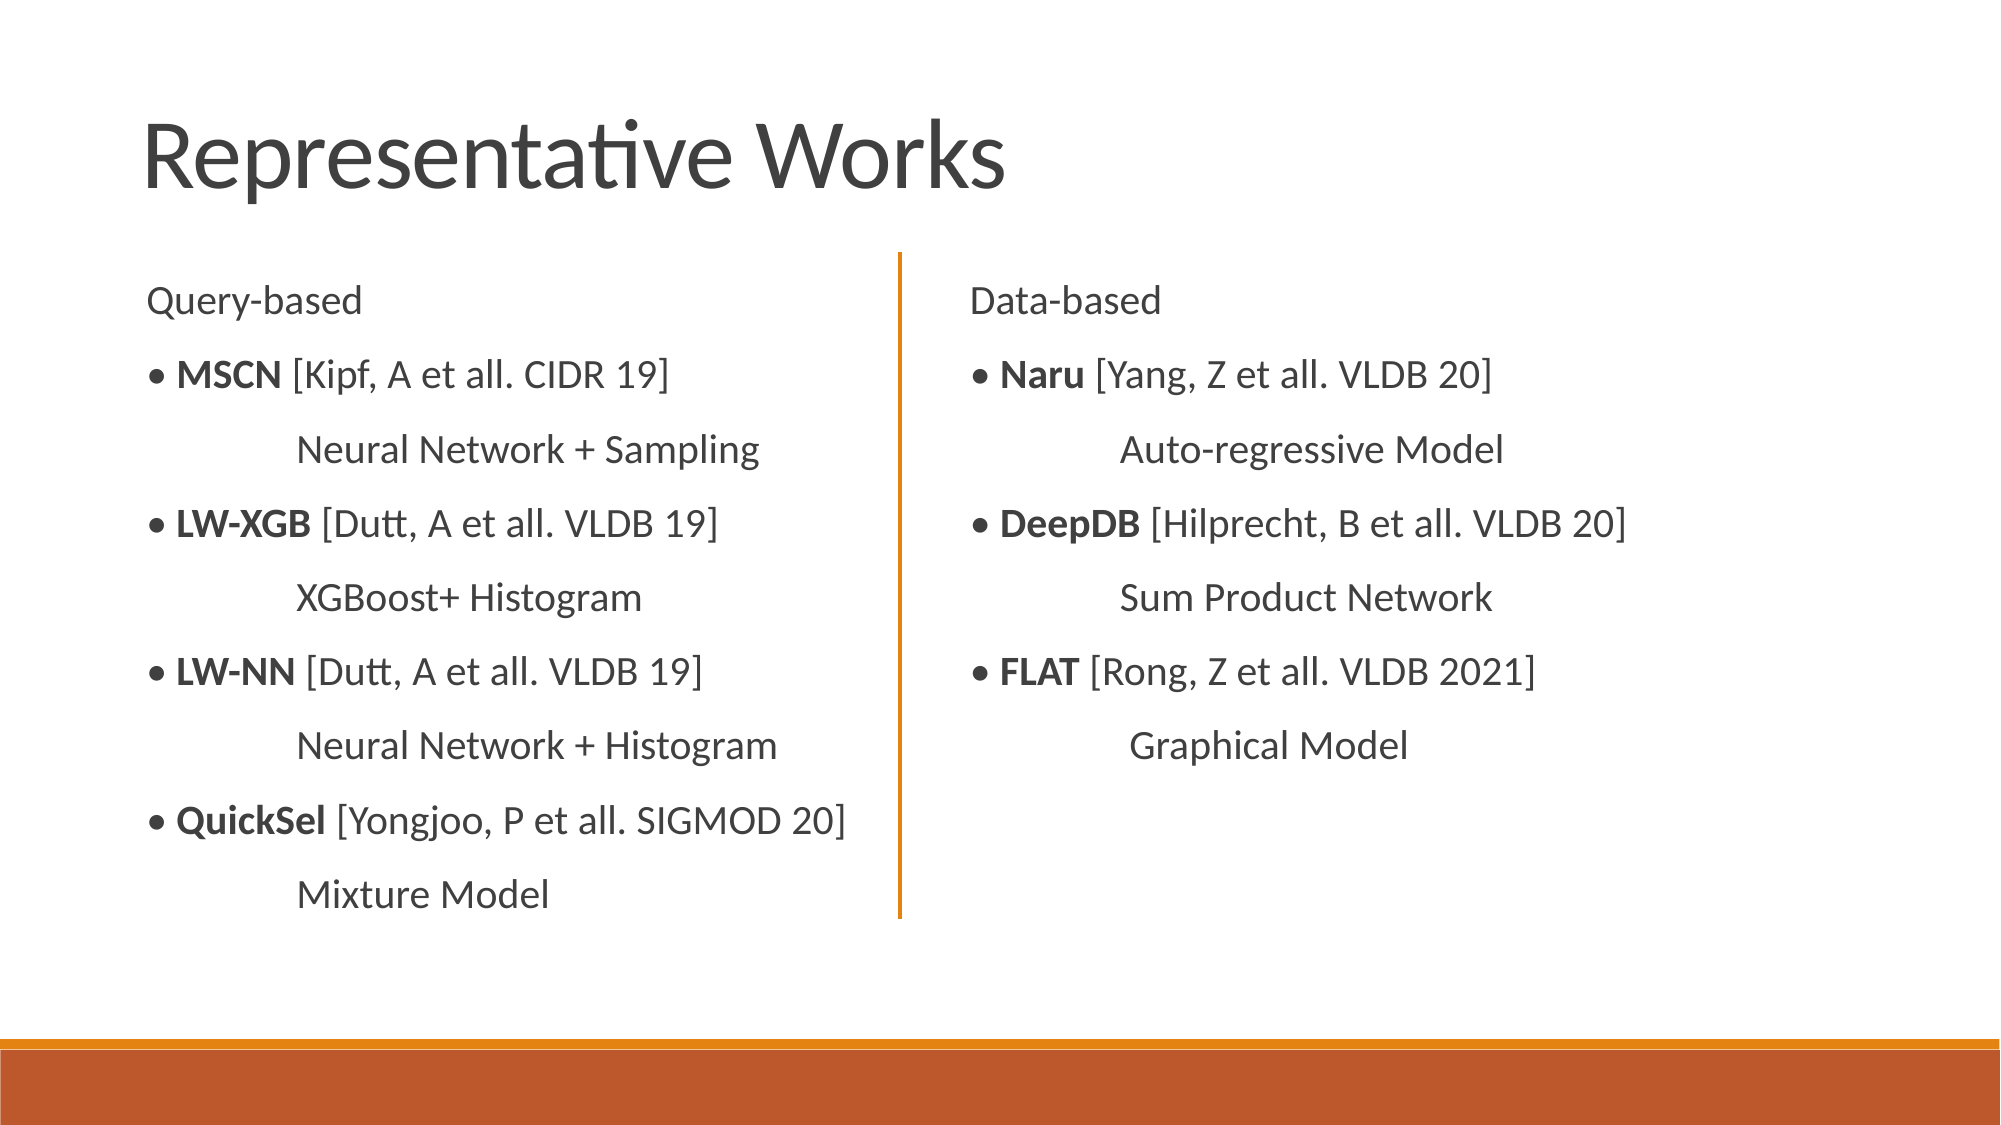

Representative Works
Query-based
• MSCN [Kipf, A et all. CIDR 19]
 	Neural Network + Sampling
• LW-XGB [Dutt, A et all. VLDB 19]
 	XGBoost+ Histogram
• LW-NN [Dutt, A et all. VLDB 19]
 	Neural Network + Histogram
• QuickSel [Yongjoo, P et all. SIGMOD 20]
	Mixture Model
Data-based
• Naru [Yang, Z et all. VLDB 20]
	Auto-regressive Model
• DeepDB [Hilprecht, B et all. VLDB 20]
	Sum Product Network
• FLAT [Rong, Z et all. VLDB 2021]
	 Graphical Model